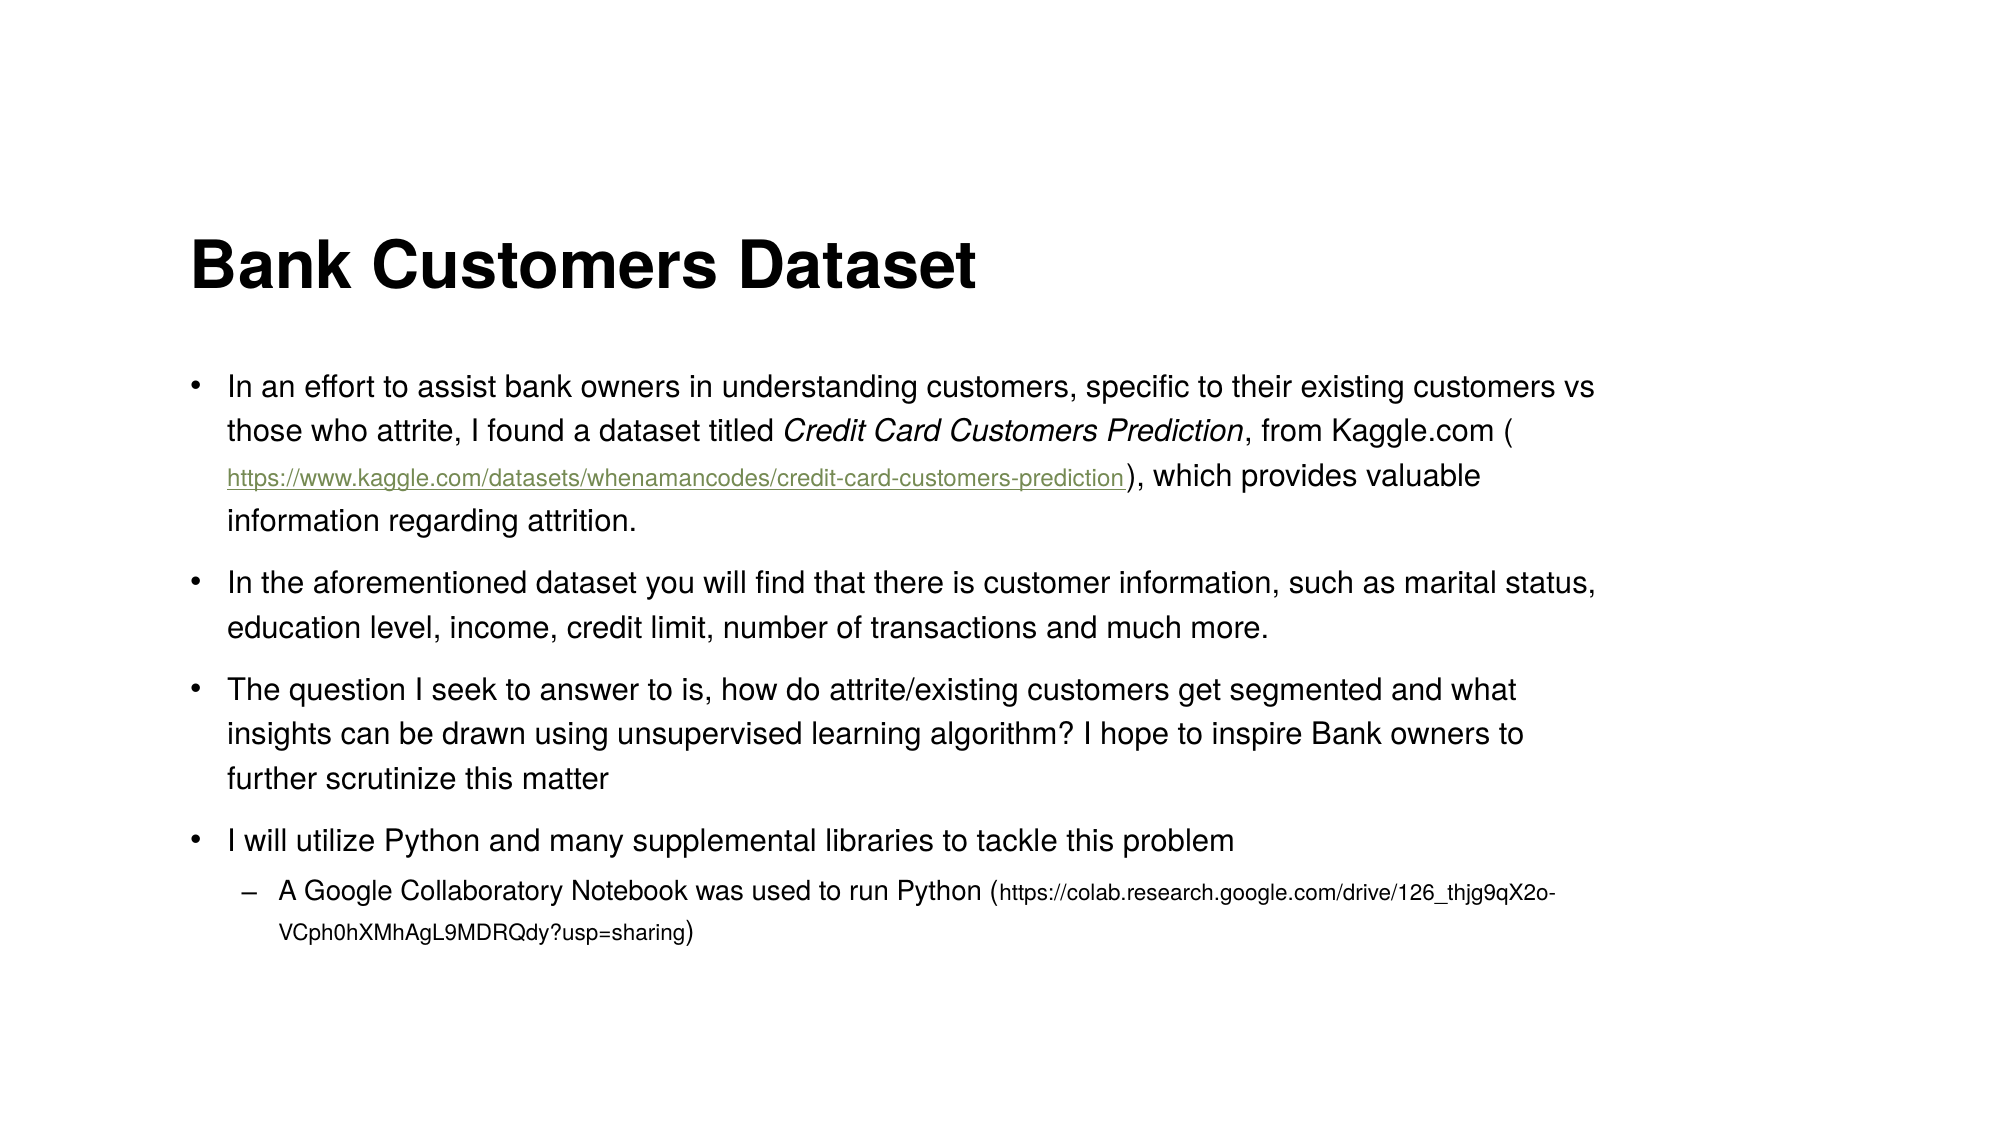

# Bank Customers Dataset
In an effort to assist bank owners in understanding customers, specific to their existing customers vs those who attrite, I found a dataset titled Credit Card Customers Prediction, from Kaggle.com (https://www.kaggle.com/datasets/whenamancodes/credit-card-customers-prediction), which provides valuable information regarding attrition.
In the aforementioned dataset you will find that there is customer information, such as marital status, education level, income, credit limit, number of transactions and much more.
The question I seek to answer to is, how do attrite/existing customers get segmented and what insights can be drawn using unsupervised learning algorithm? I hope to inspire Bank owners to further scrutinize this matter
I will utilize Python and many supplemental libraries to tackle this problem
A Google Collaboratory Notebook was used to run Python (https://colab.research.google.com/drive/126_thjg9qX2o-VCph0hXMhAgL9MDRQdy?usp=sharing)